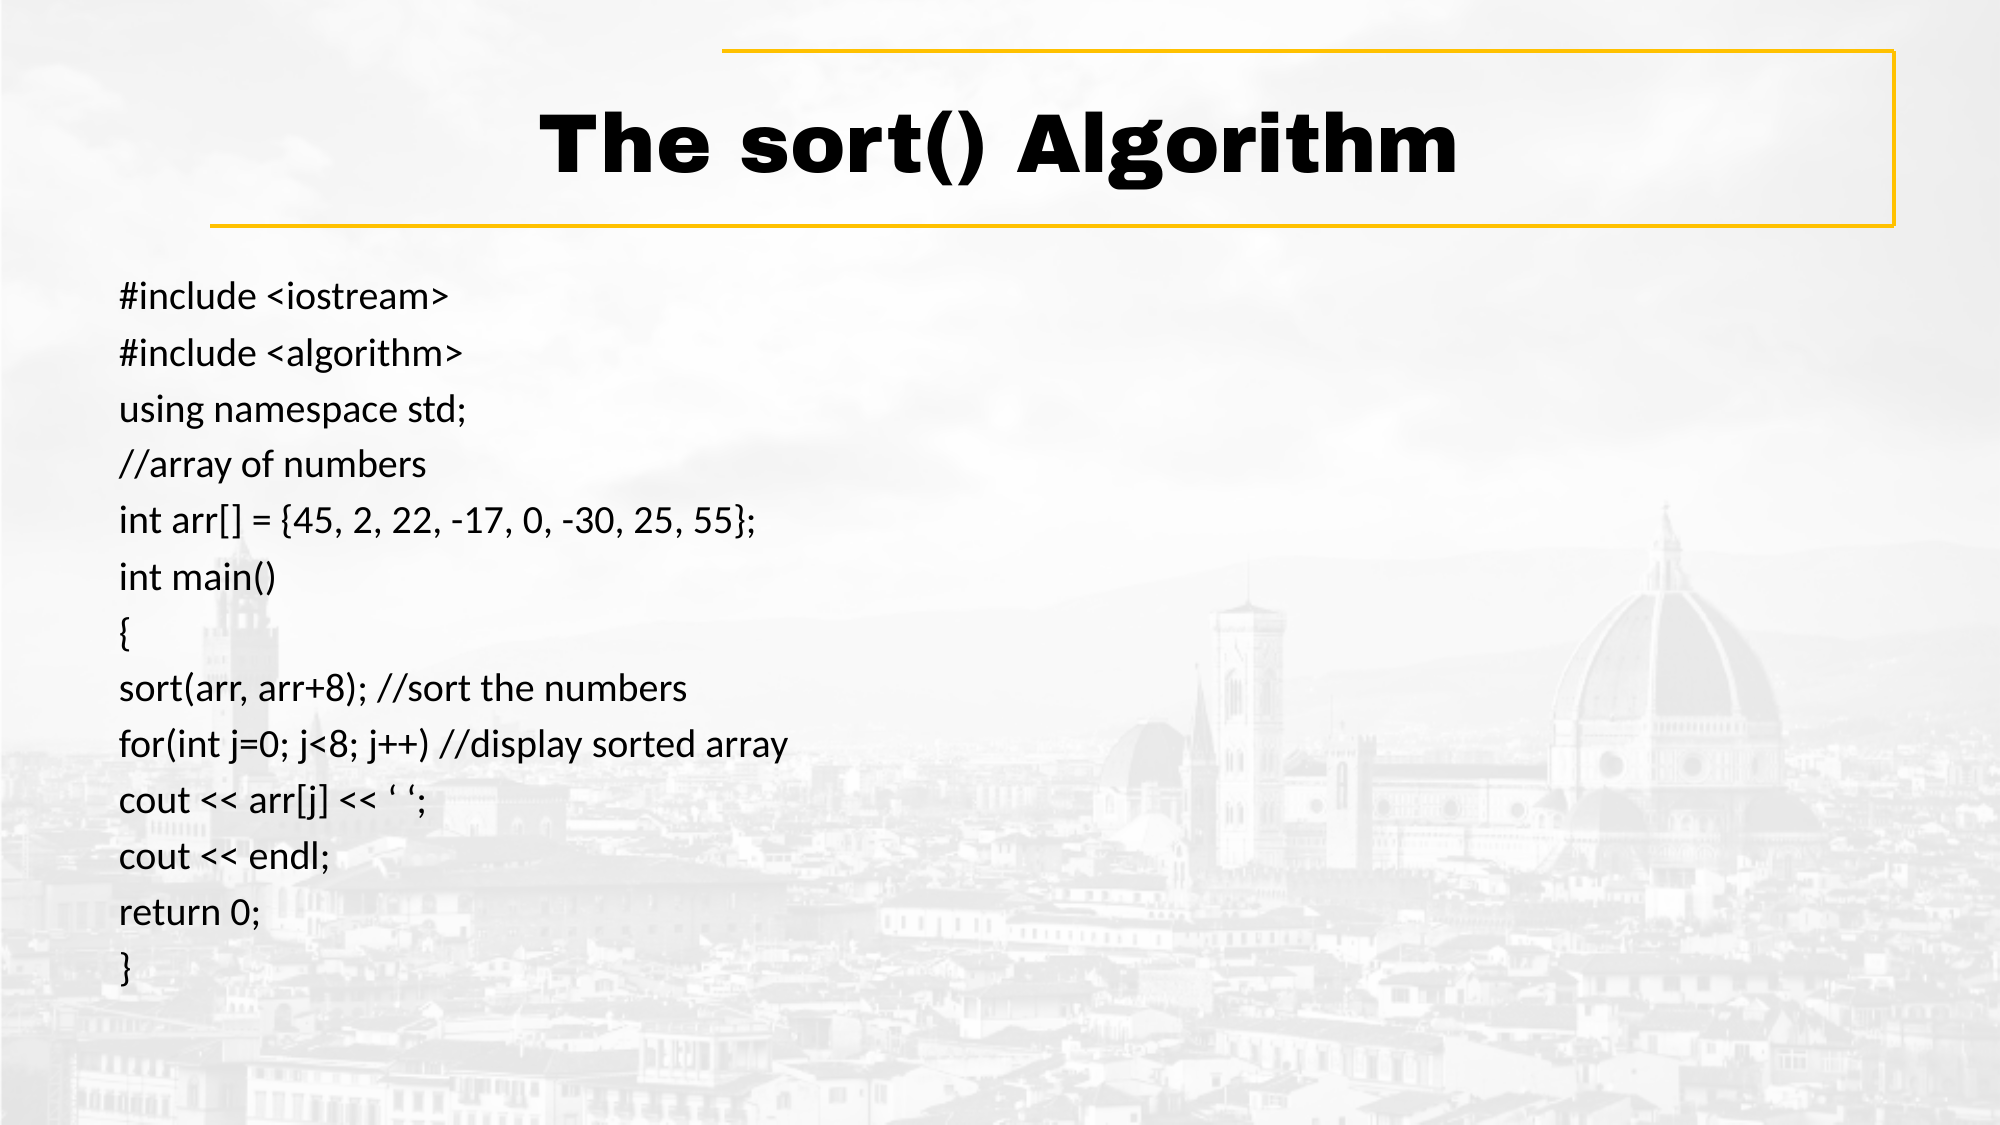

# The sort() Algorithm
#include <iostream>
#include <algorithm>
using namespace std;
//array of numbers
int arr[] = {45, 2, 22, -17, 0, -30, 25, 55};
int main()
{
	sort(arr, arr+8); //sort the numbers
	for(int j=0; j<8; j++) //display sorted array
	cout << arr[j] << ‘ ‘;
	cout << endl;
	return 0;
}